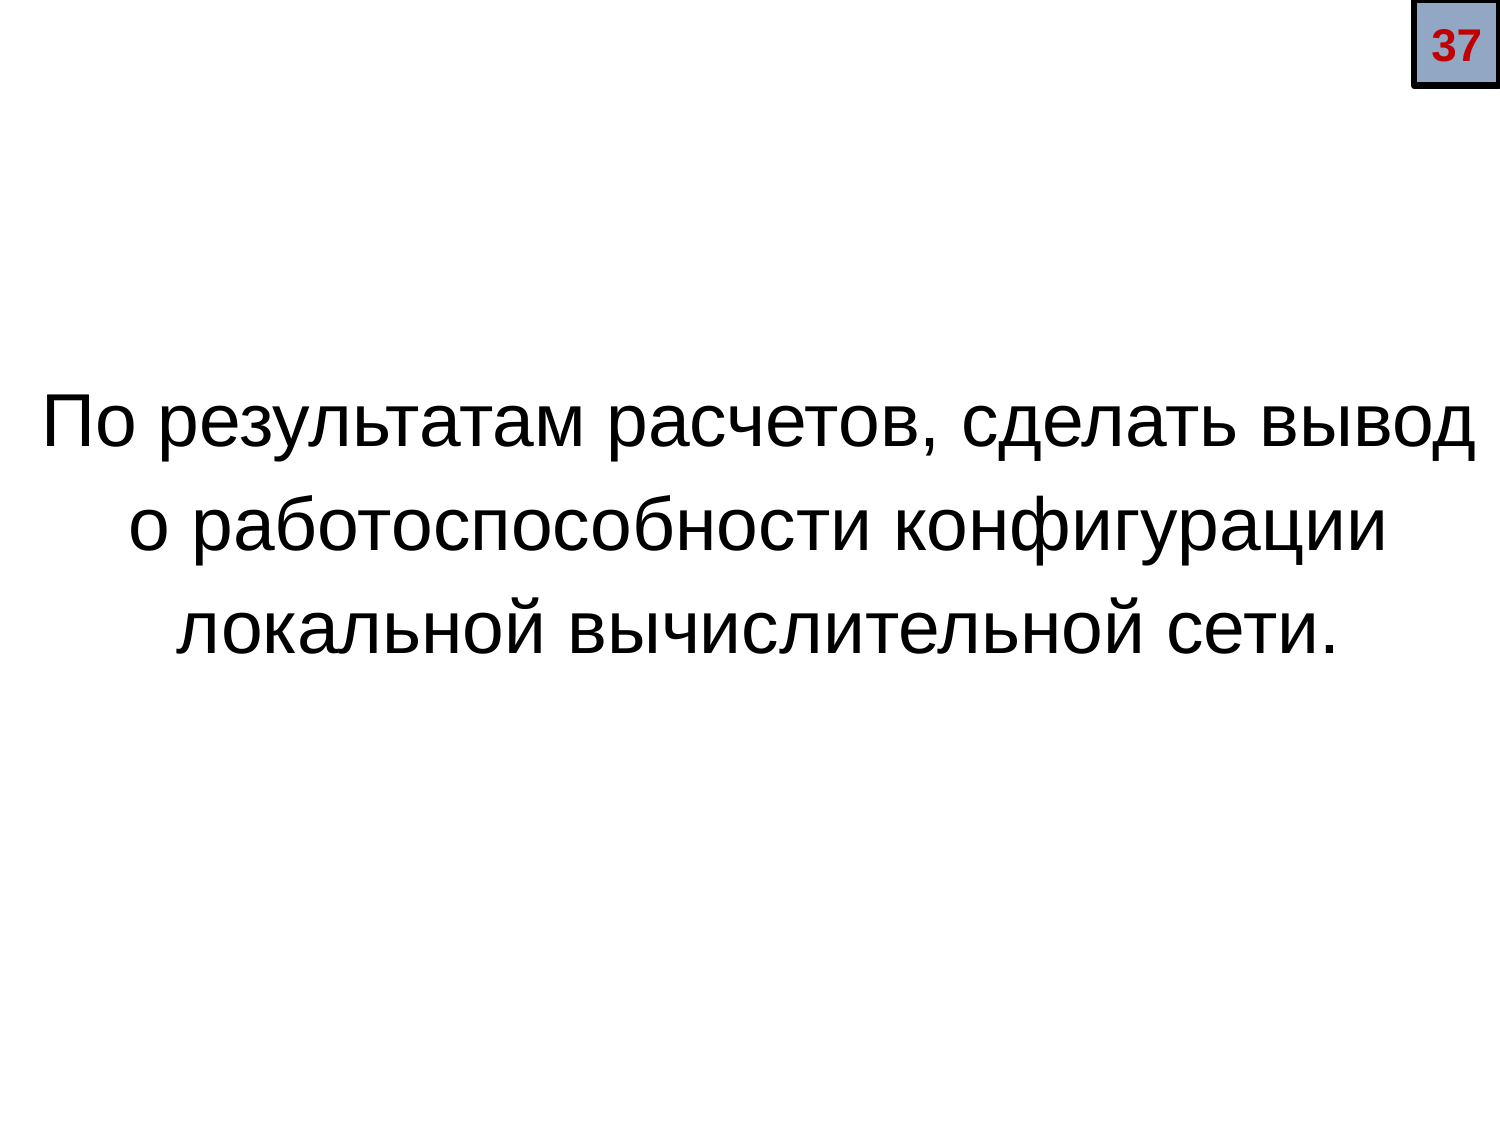

37
По результатам расчетов, сделать вывод о работоспособности конфигурации локальной вычислительной сети.